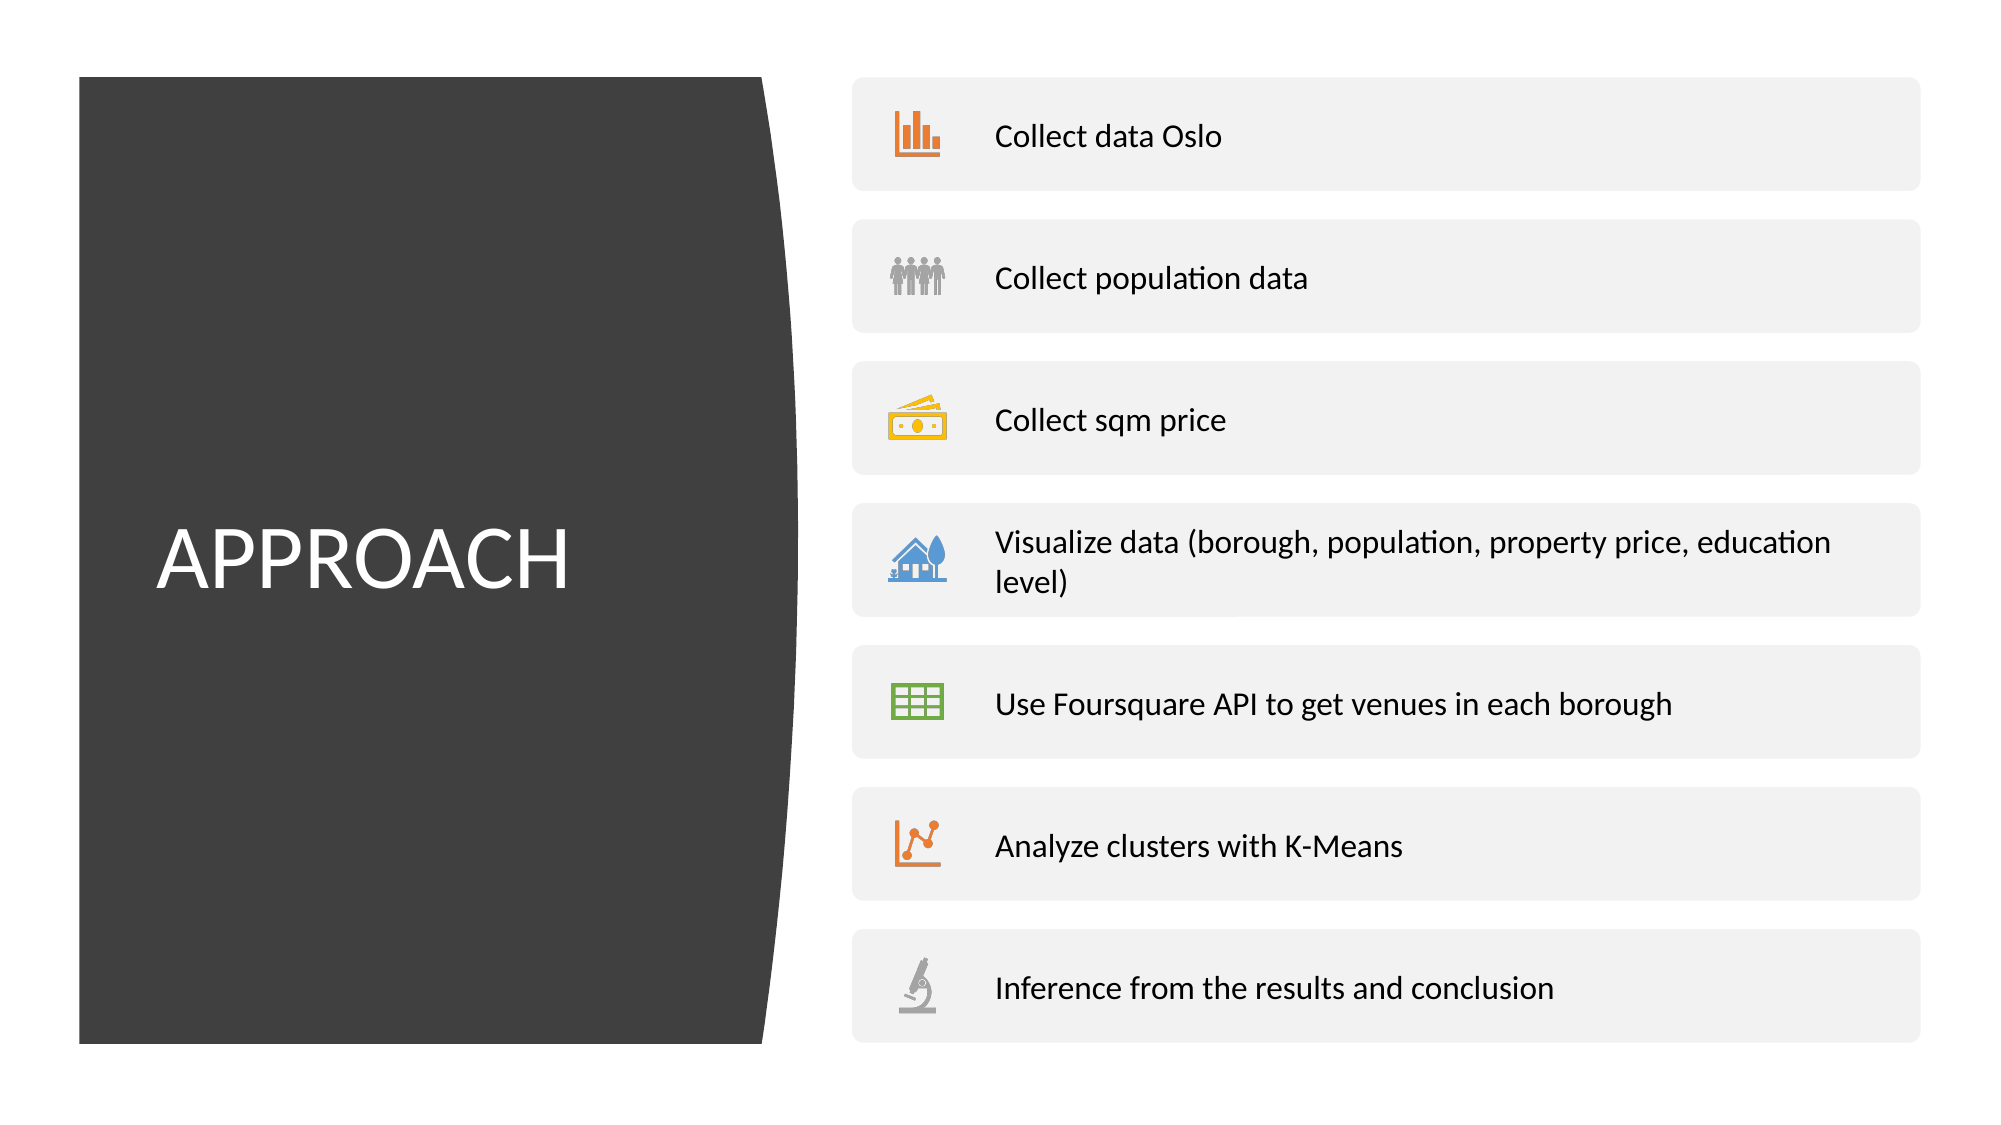

Collect data Oslo
Collect population data
Collect sqm price
Visualize data (borough, population, property price, education level)
Use Foursquare API to get venues in each borough
Analyze clusters with K-Means
Inference from the results and conclusion

# APPROACH